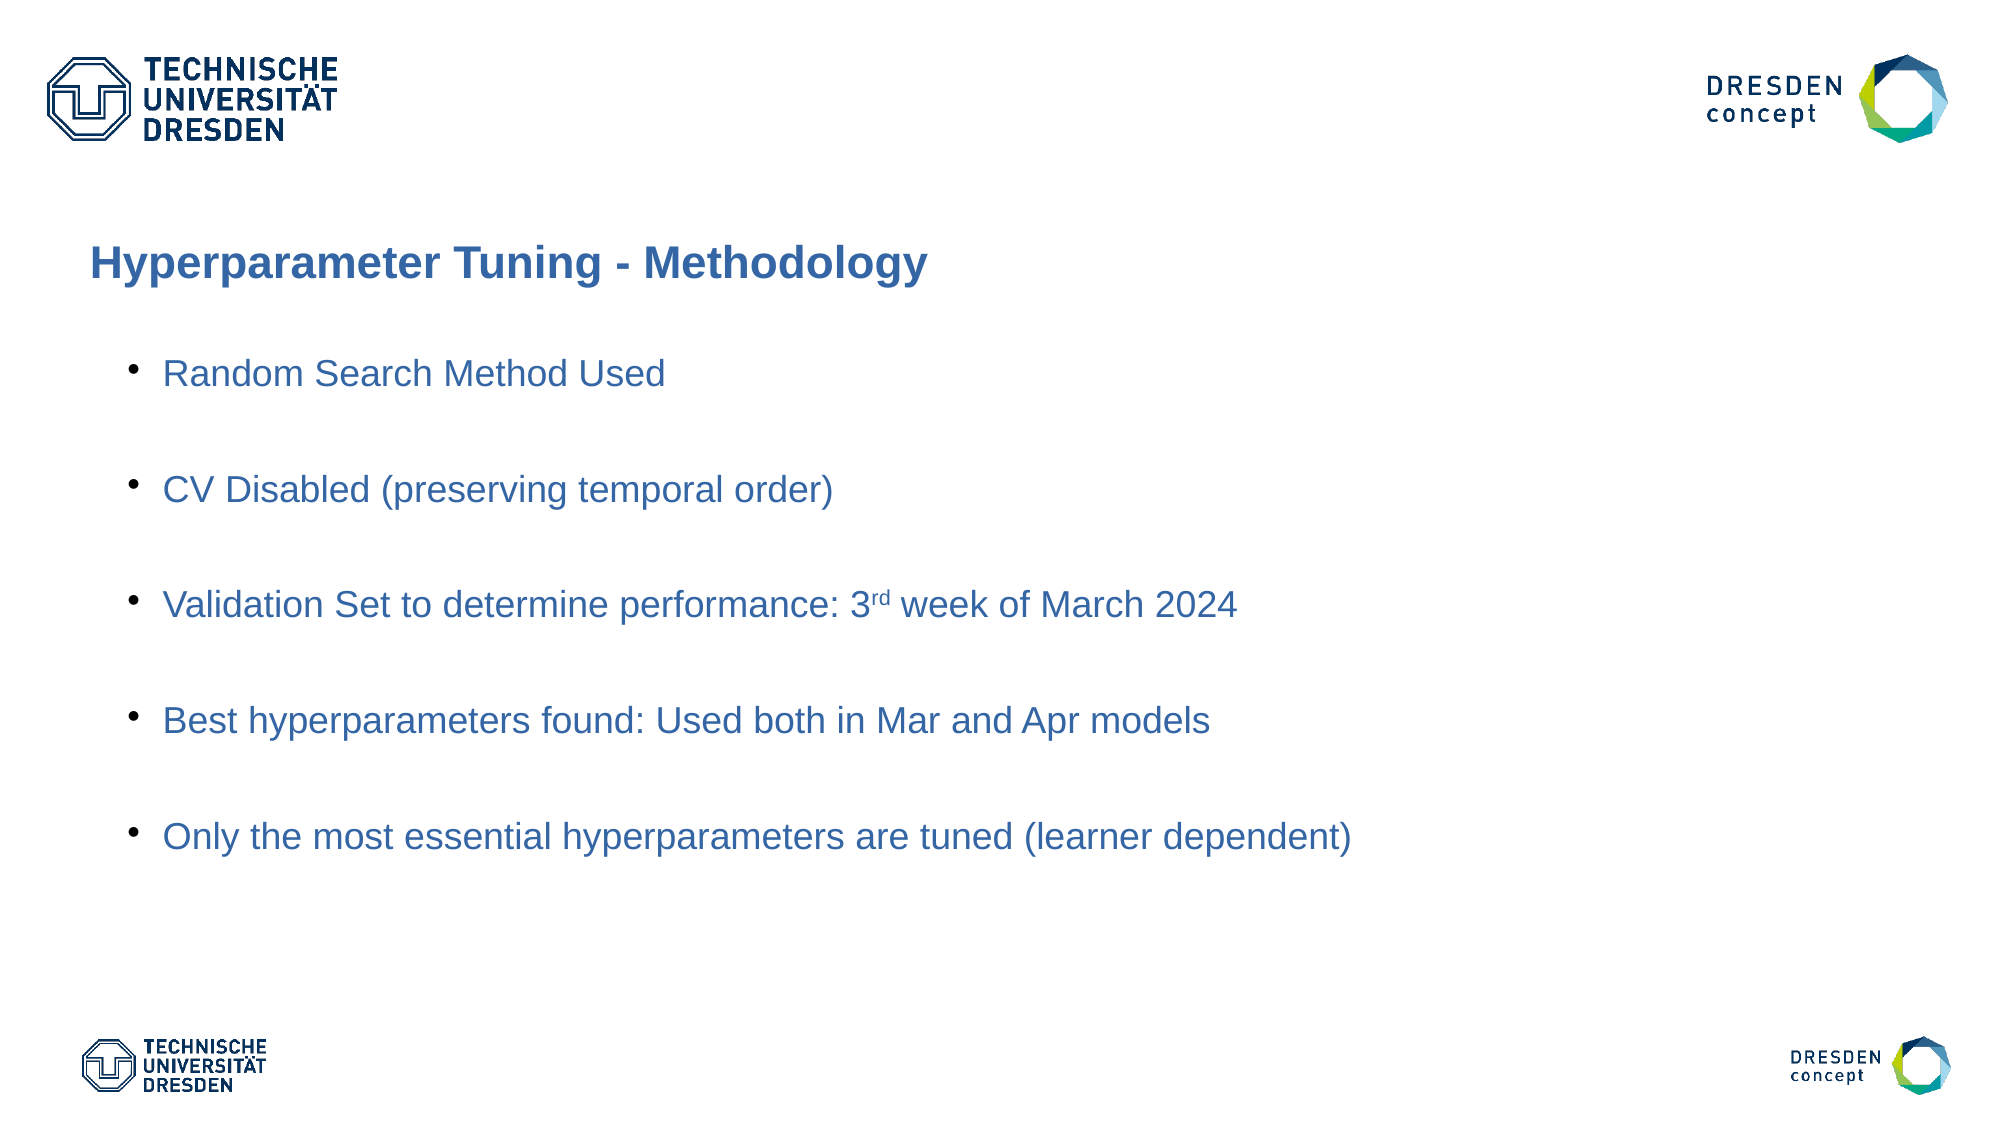

Hyperparameter Tuning - Methodology
Random Search Method Used
CV Disabled (preserving temporal order)
Validation Set to determine performance: 3rd week of March 2024
Best hyperparameters found: Used both in Mar and Apr models
Only the most essential hyperparameters are tuned (learner dependent)